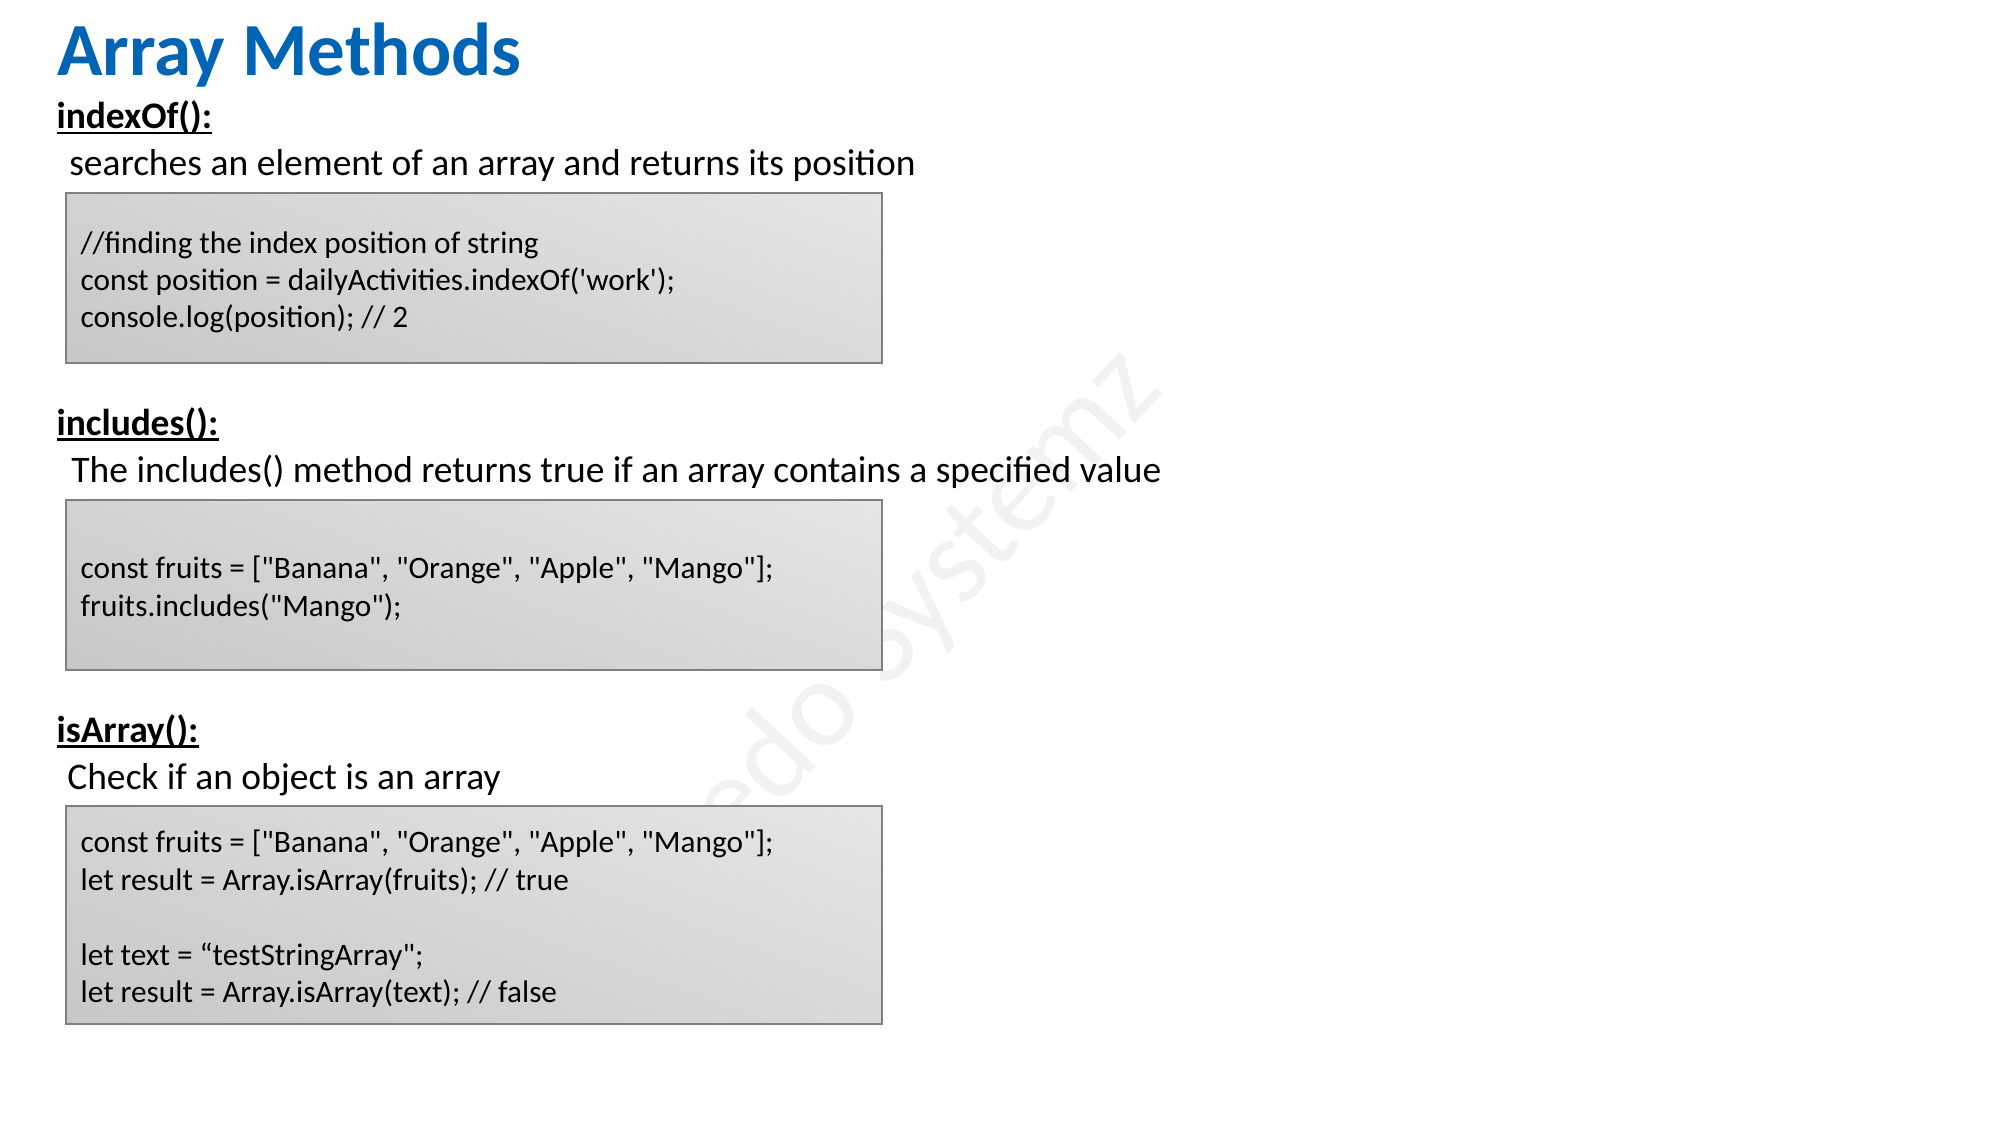

Array Methods
indexOf():
searches an element of an array and returns its position
//finding the index position of string
const position = dailyActivities.indexOf('work');
console.log(position); // 2
includes():
The includes() method returns true if an array contains a specified value
const fruits = ["Banana", "Orange", "Apple", "Mango"];
fruits.includes("Mango");
isArray():
Check if an object is an array
const fruits = ["Banana", "Orange", "Apple", "Mango"];
let result = Array.isArray(fruits); // true

let text = “testStringArray";
let result = Array.isArray(text); // false